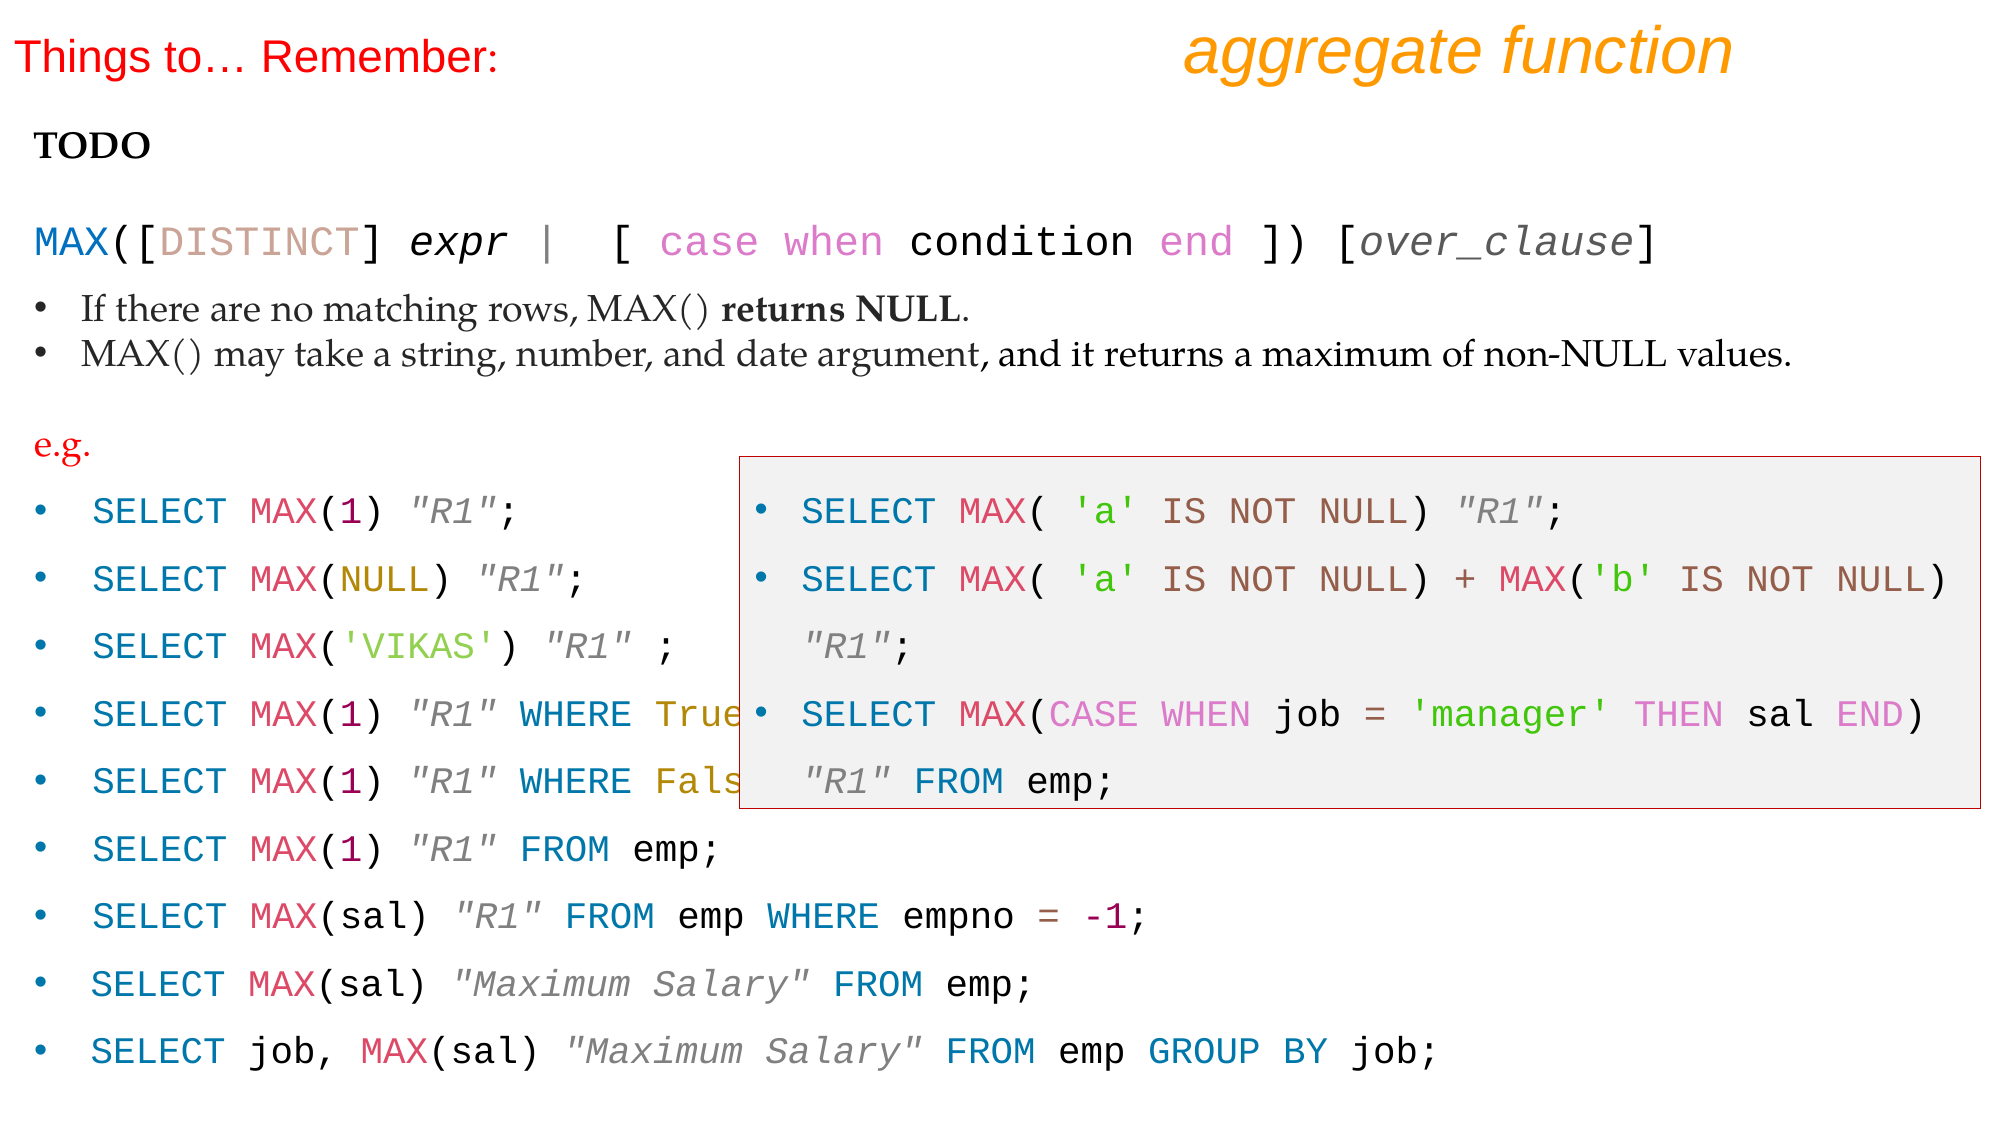

aggregate function
Things to… Remember:
TODO
MAX([DISTINCT] expr |  [ case when condition end ]) [over_clause]

If there are no matching rows, MAX() returns NULL.
MAX() may take a string, number, and date argument, and it returns a maximum of non-NULL values.

e.g.
SELECT MAX(1) "R1";
SELECT MAX(NULL) "R1";
SELECT MAX('VIKAS') "R1" ;
SELECT MAX(1) "R1" WHERE True;
SELECT MAX(1) "R1" WHERE False;
SELECT MAX(1) "R1" FROM emp;
SELECT MAX(sal) "R1" FROM emp WHERE empno = -1;
SELECT MAX(sal) "Maximum Salary" FROM emp;
SELECT job, MAX(sal) "Maximum Salary" FROM emp GROUP BY job;
SELECT MAX( 'a' IS NOT NULL) "R1";
SELECT MAX( 'a' IS NOT NULL) + MAX('b' IS NOT NULL) "R1";
SELECT MAX(CASE WHEN job = 'manager' THEN sal END) "R1" FROM emp;